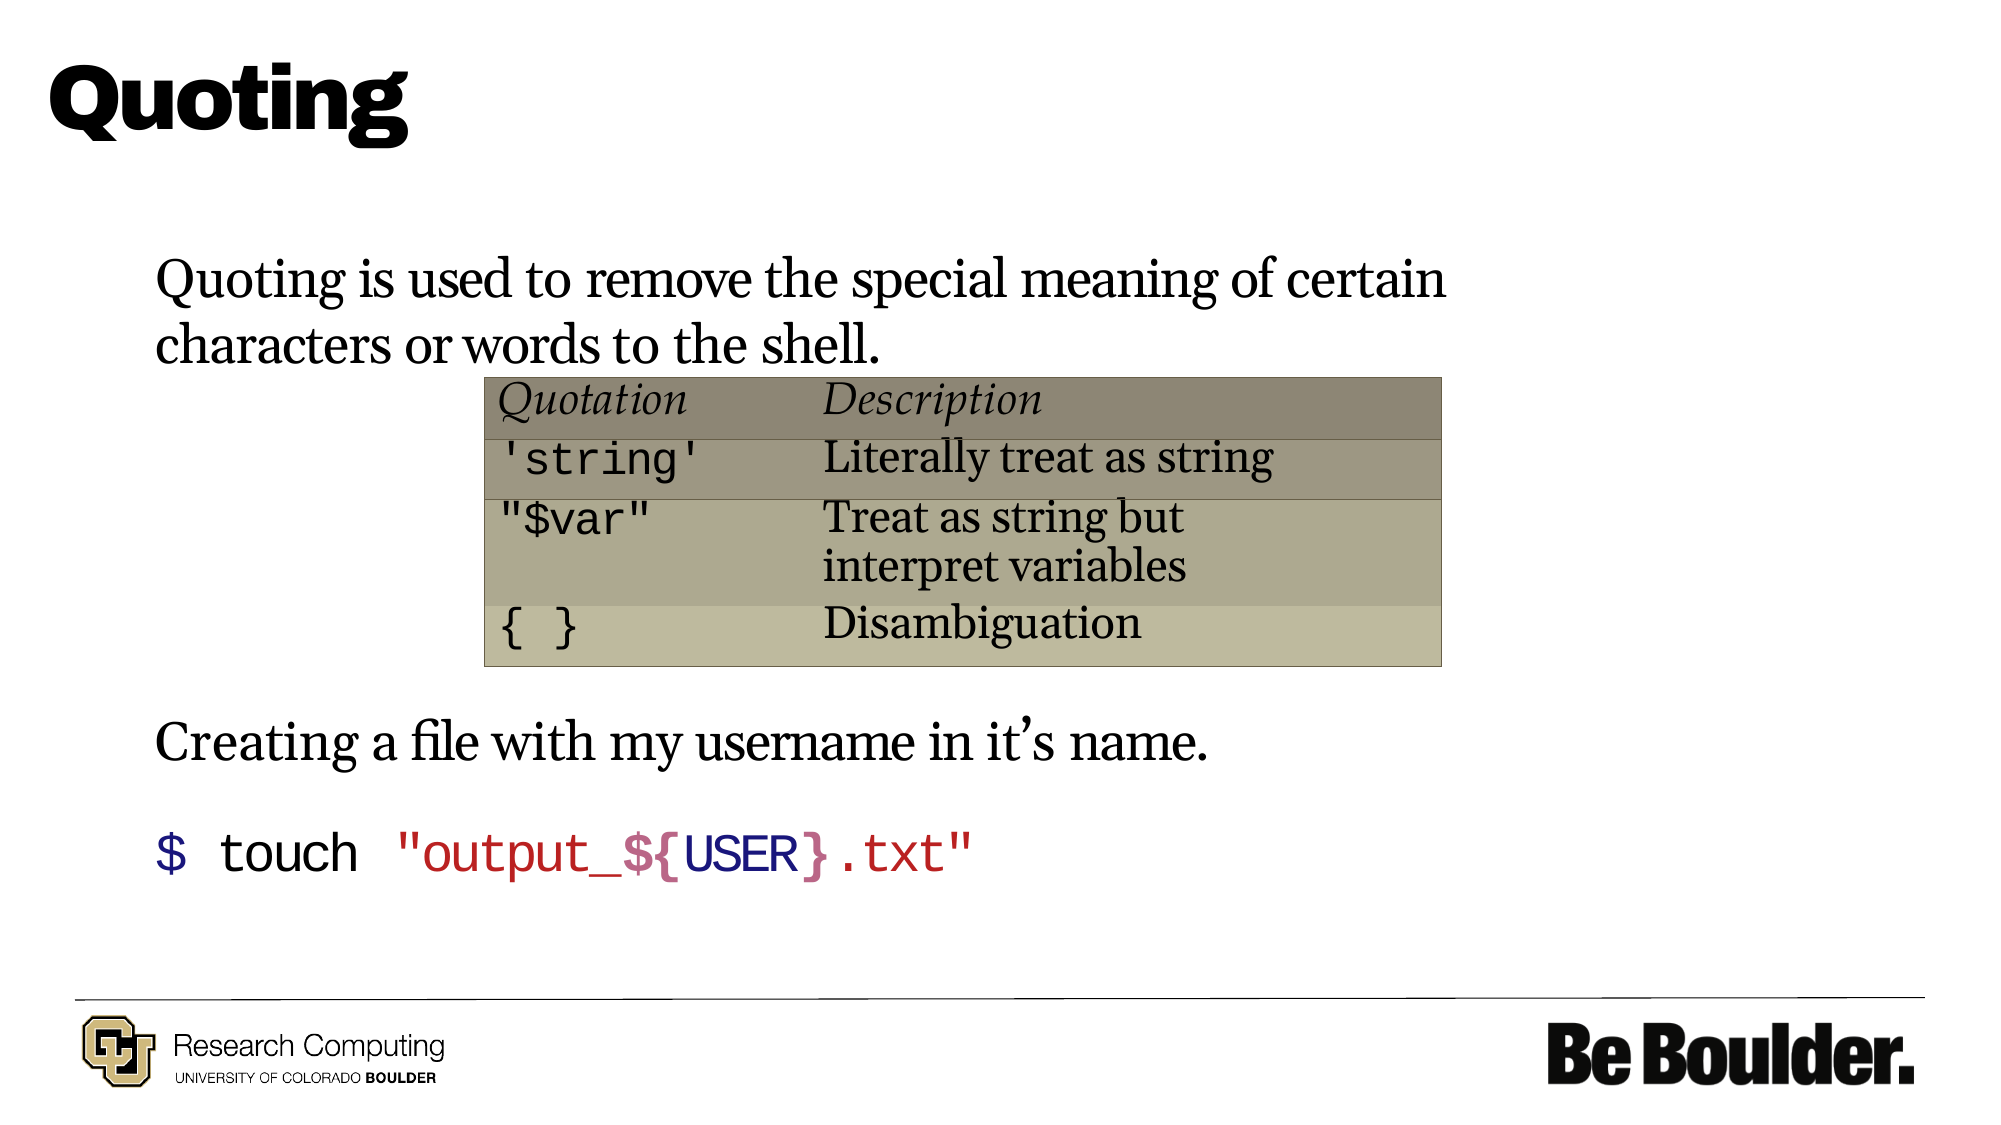

# Quoting
Quoting is used to remove the special meaning of certain  characters or words to the shell.
| Quotation | Description |
| --- | --- |
| 'string' | Literally treat as string |
| "$var" | Treat as string but interpret variables |
| { } | Disambiguation |
Creating a file with my username in it’s name.
$ touch "output_${USER}.txt"